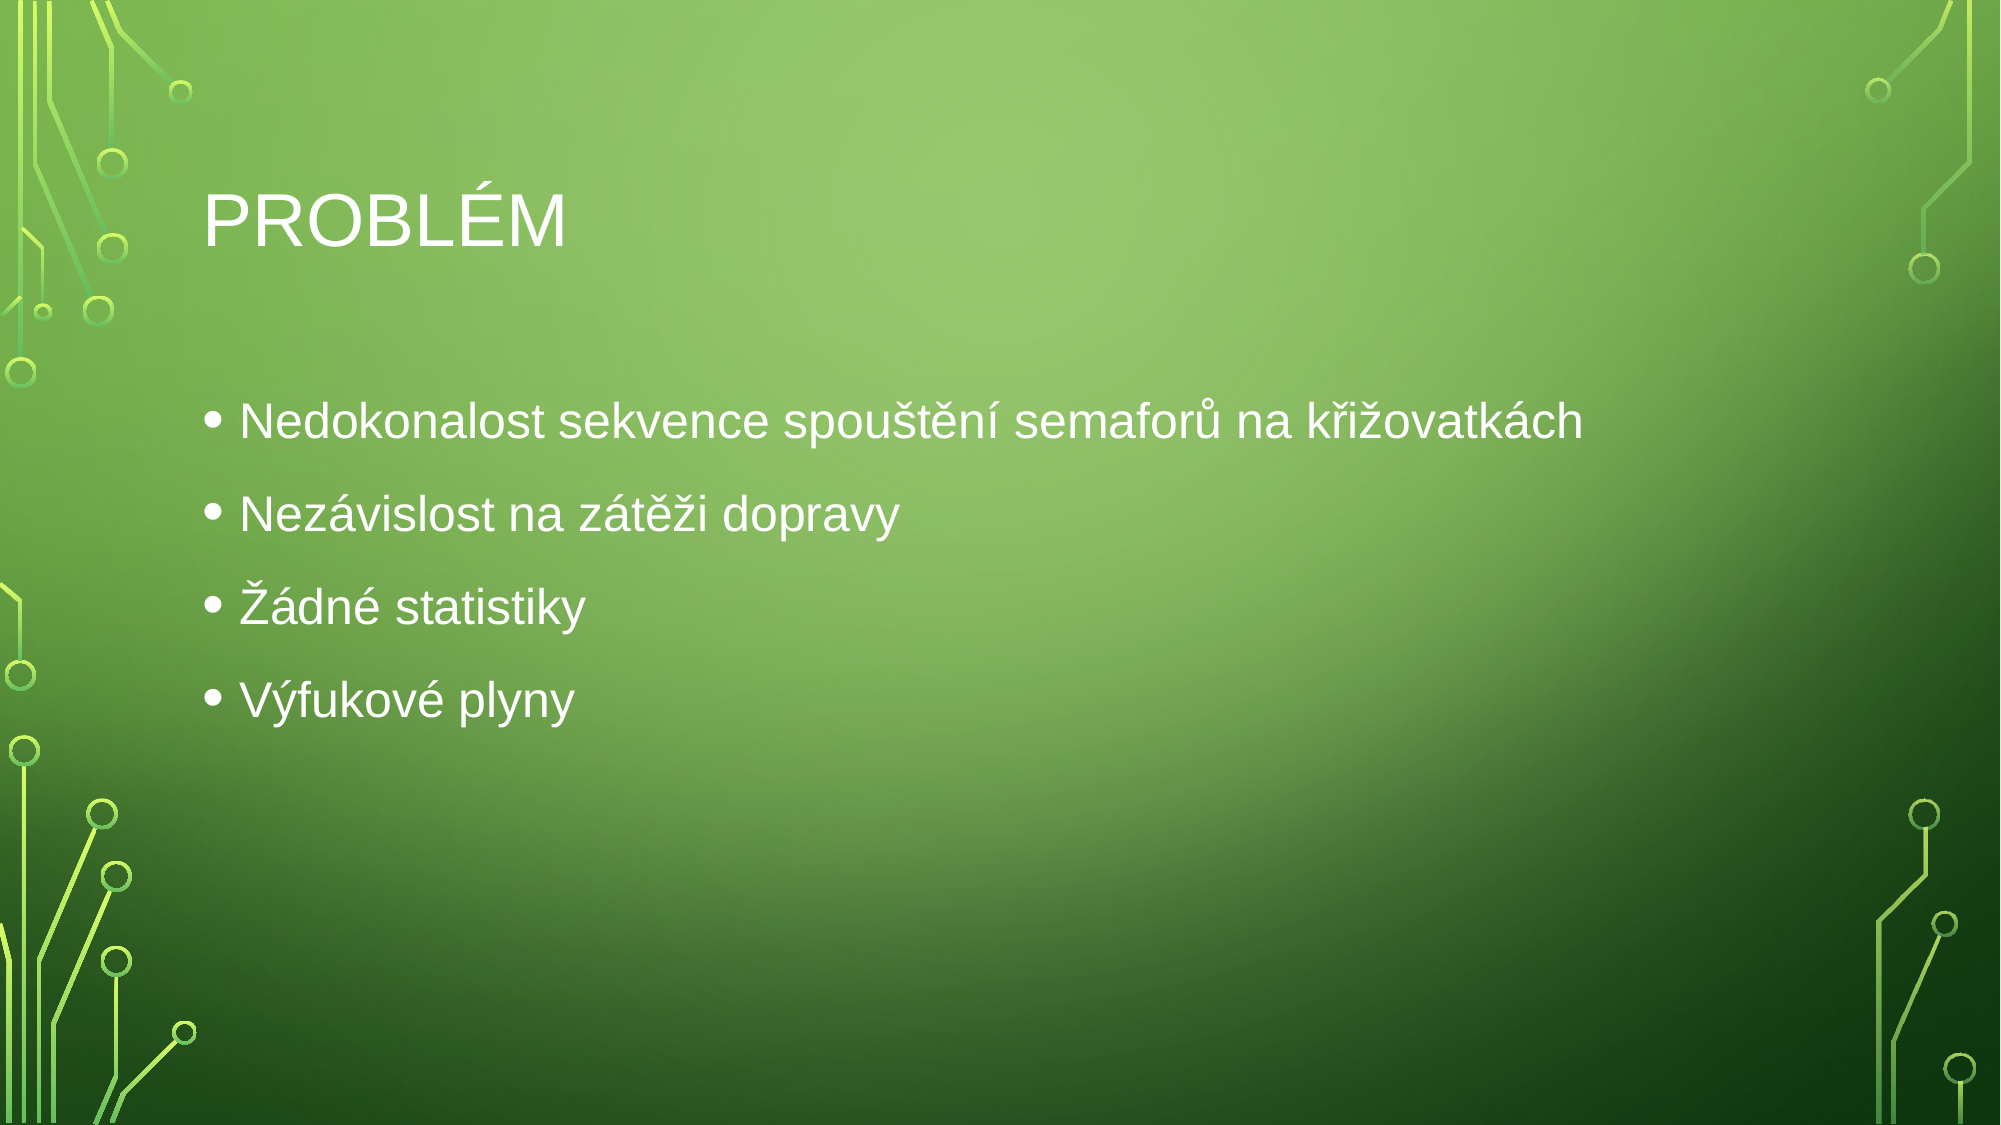

# problém
Nedokonalost sekvence spouštění semaforů na křižovatkách
Nezávislost na zátěži dopravy
Žádné statistiky
Výfukové plyny